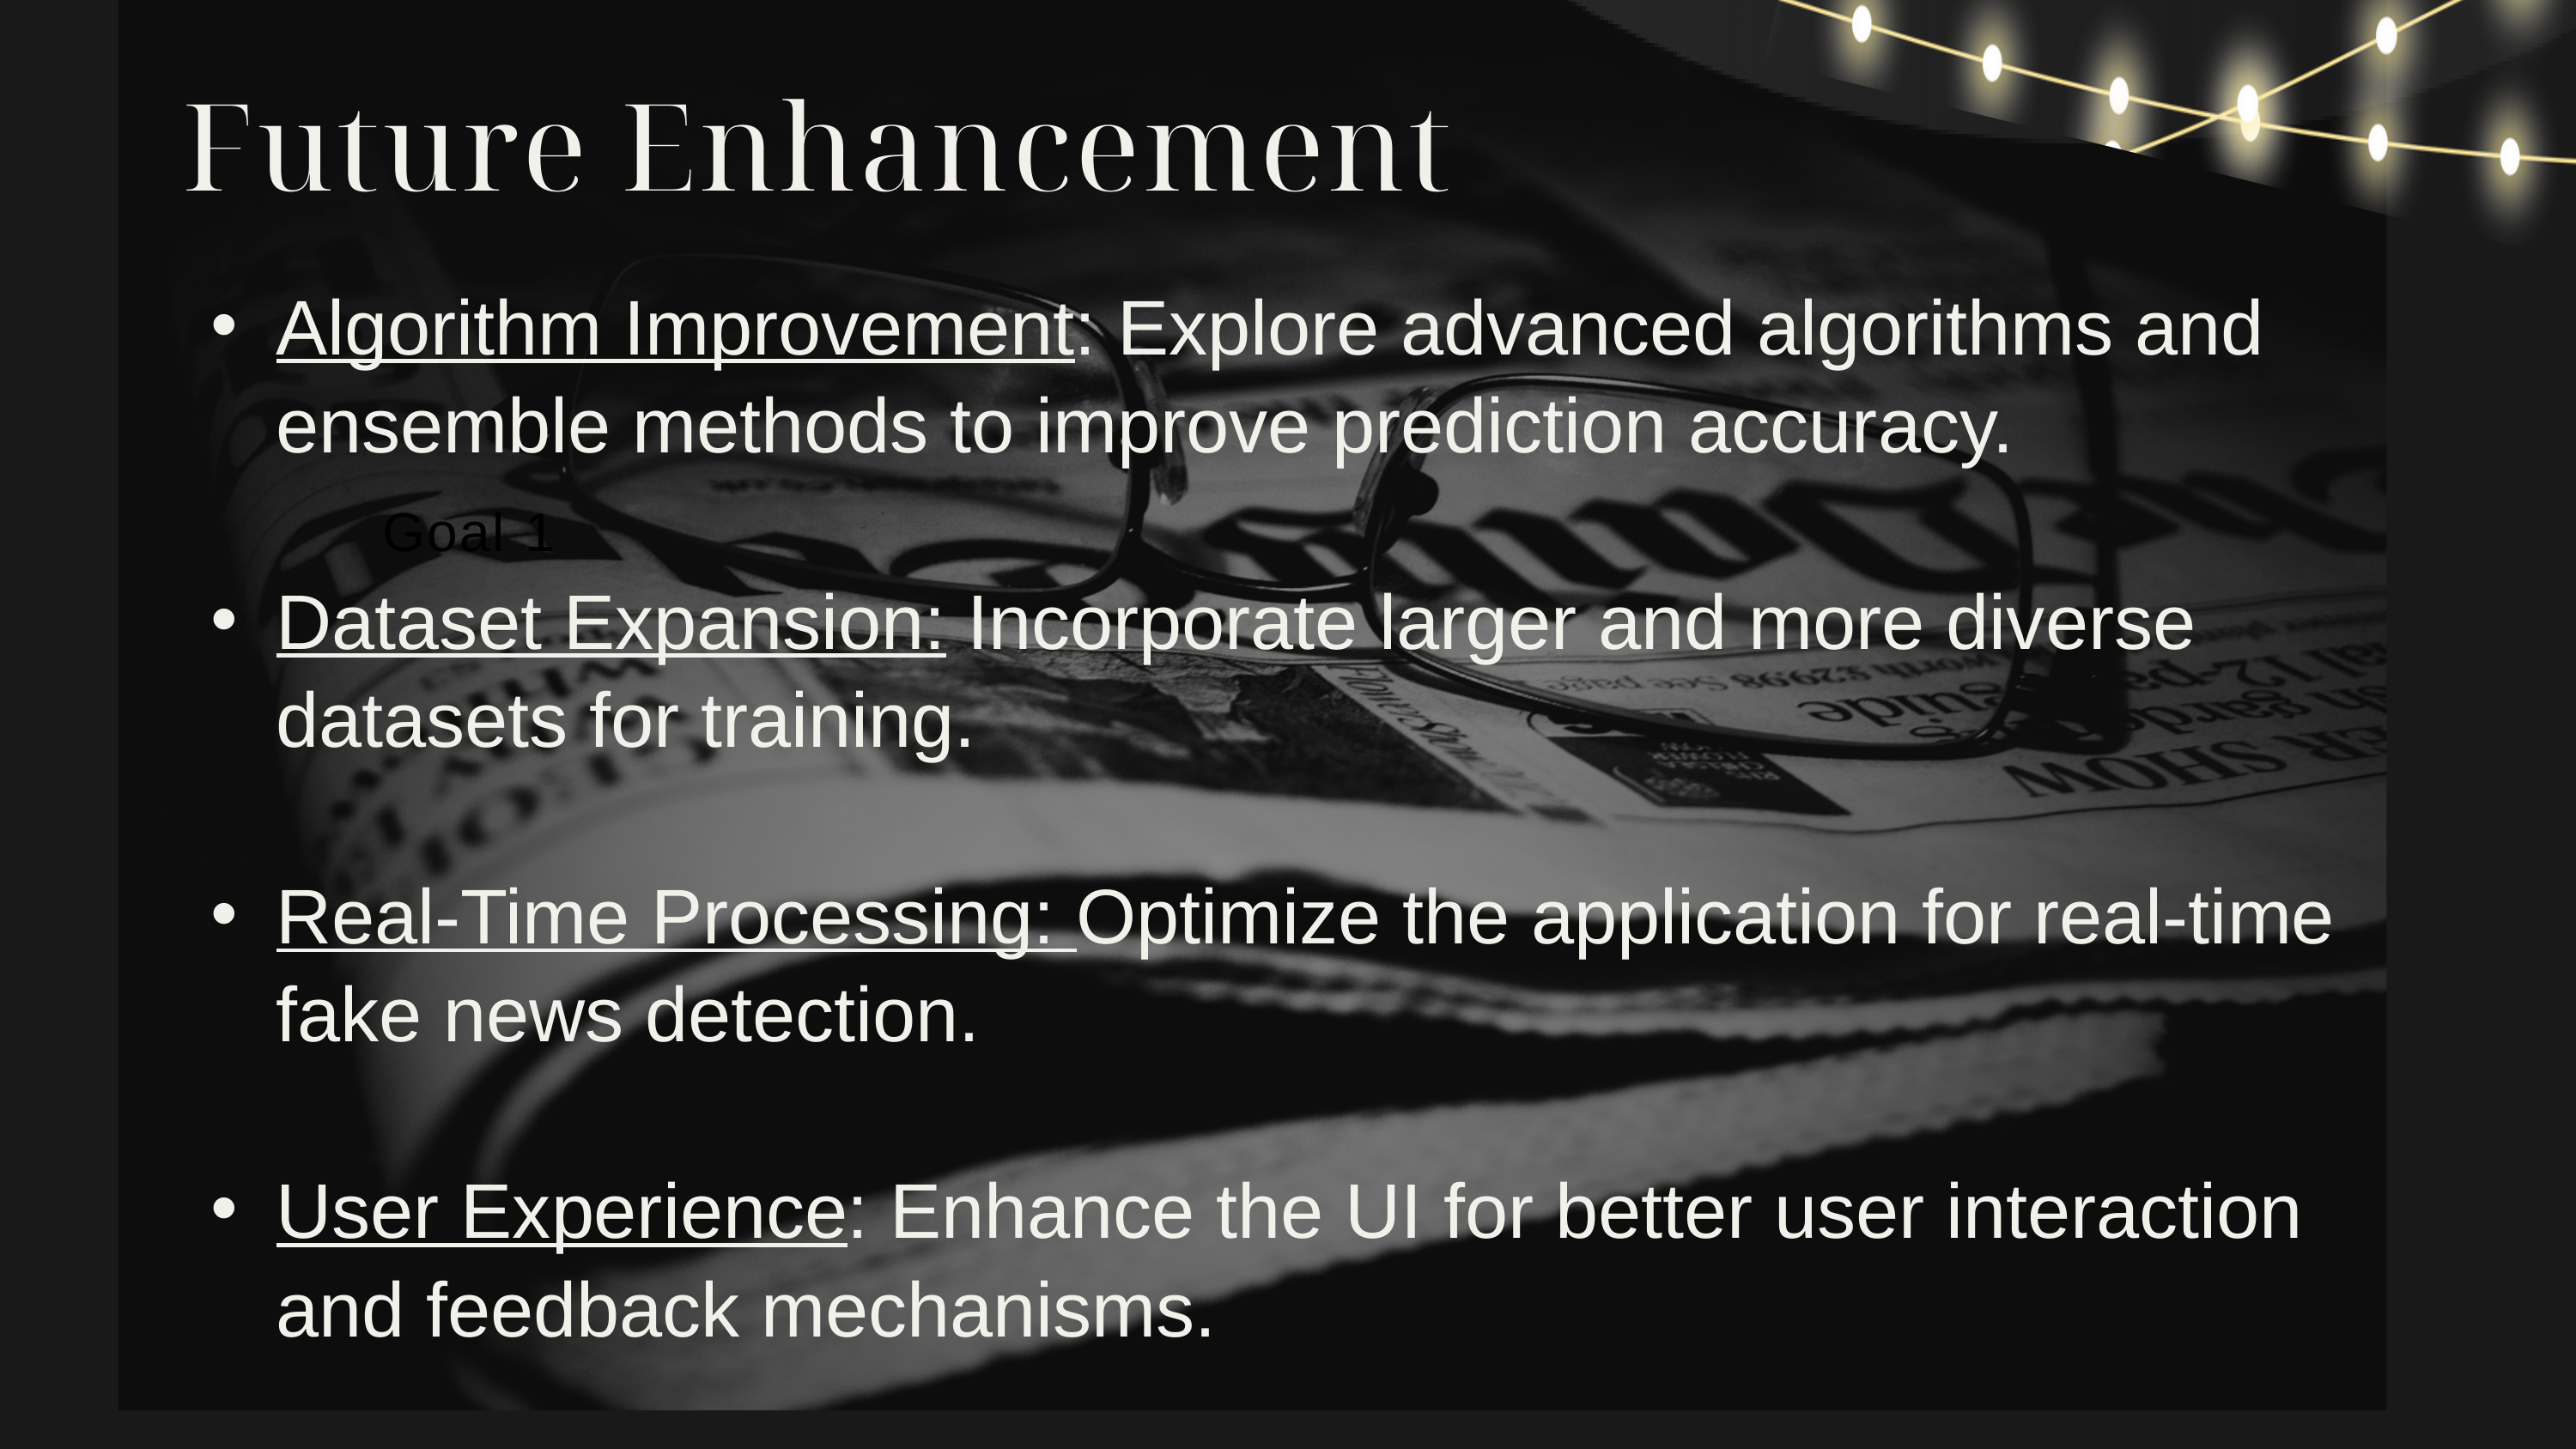

Future Enhancement

Algorithm Improvement: Explore advanced algorithms and ensemble methods to improve prediction accuracy.

Dataset Expansion: Incorporate larger and more diverse datasets for training.

Real-Time Processing: Optimize the application for real-time fake news detection.

User Experience: Enhance the UI for better user interaction and feedback mechanisms.

Goal 1